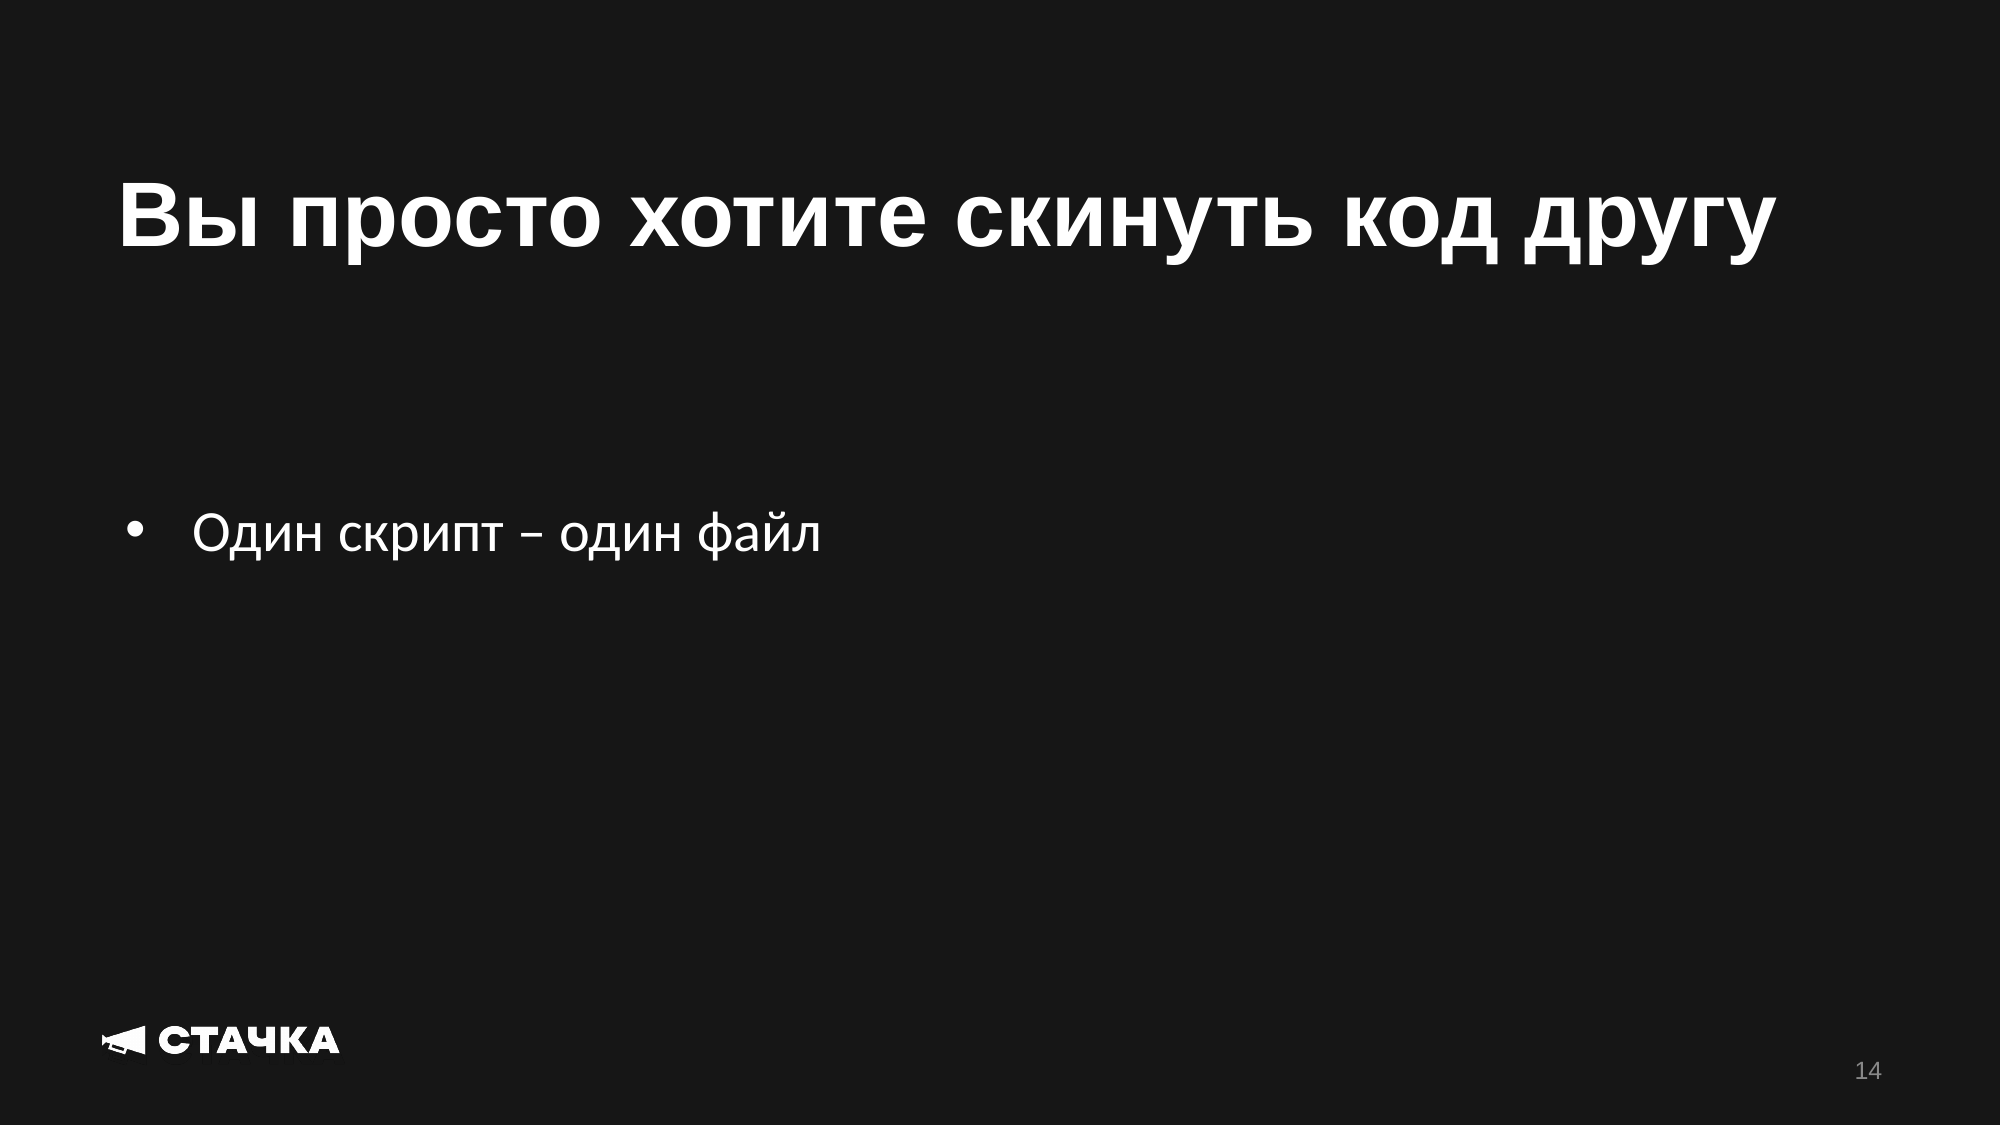

Вы просто хотите скинуть код другу
Один скрипт – один файл

14